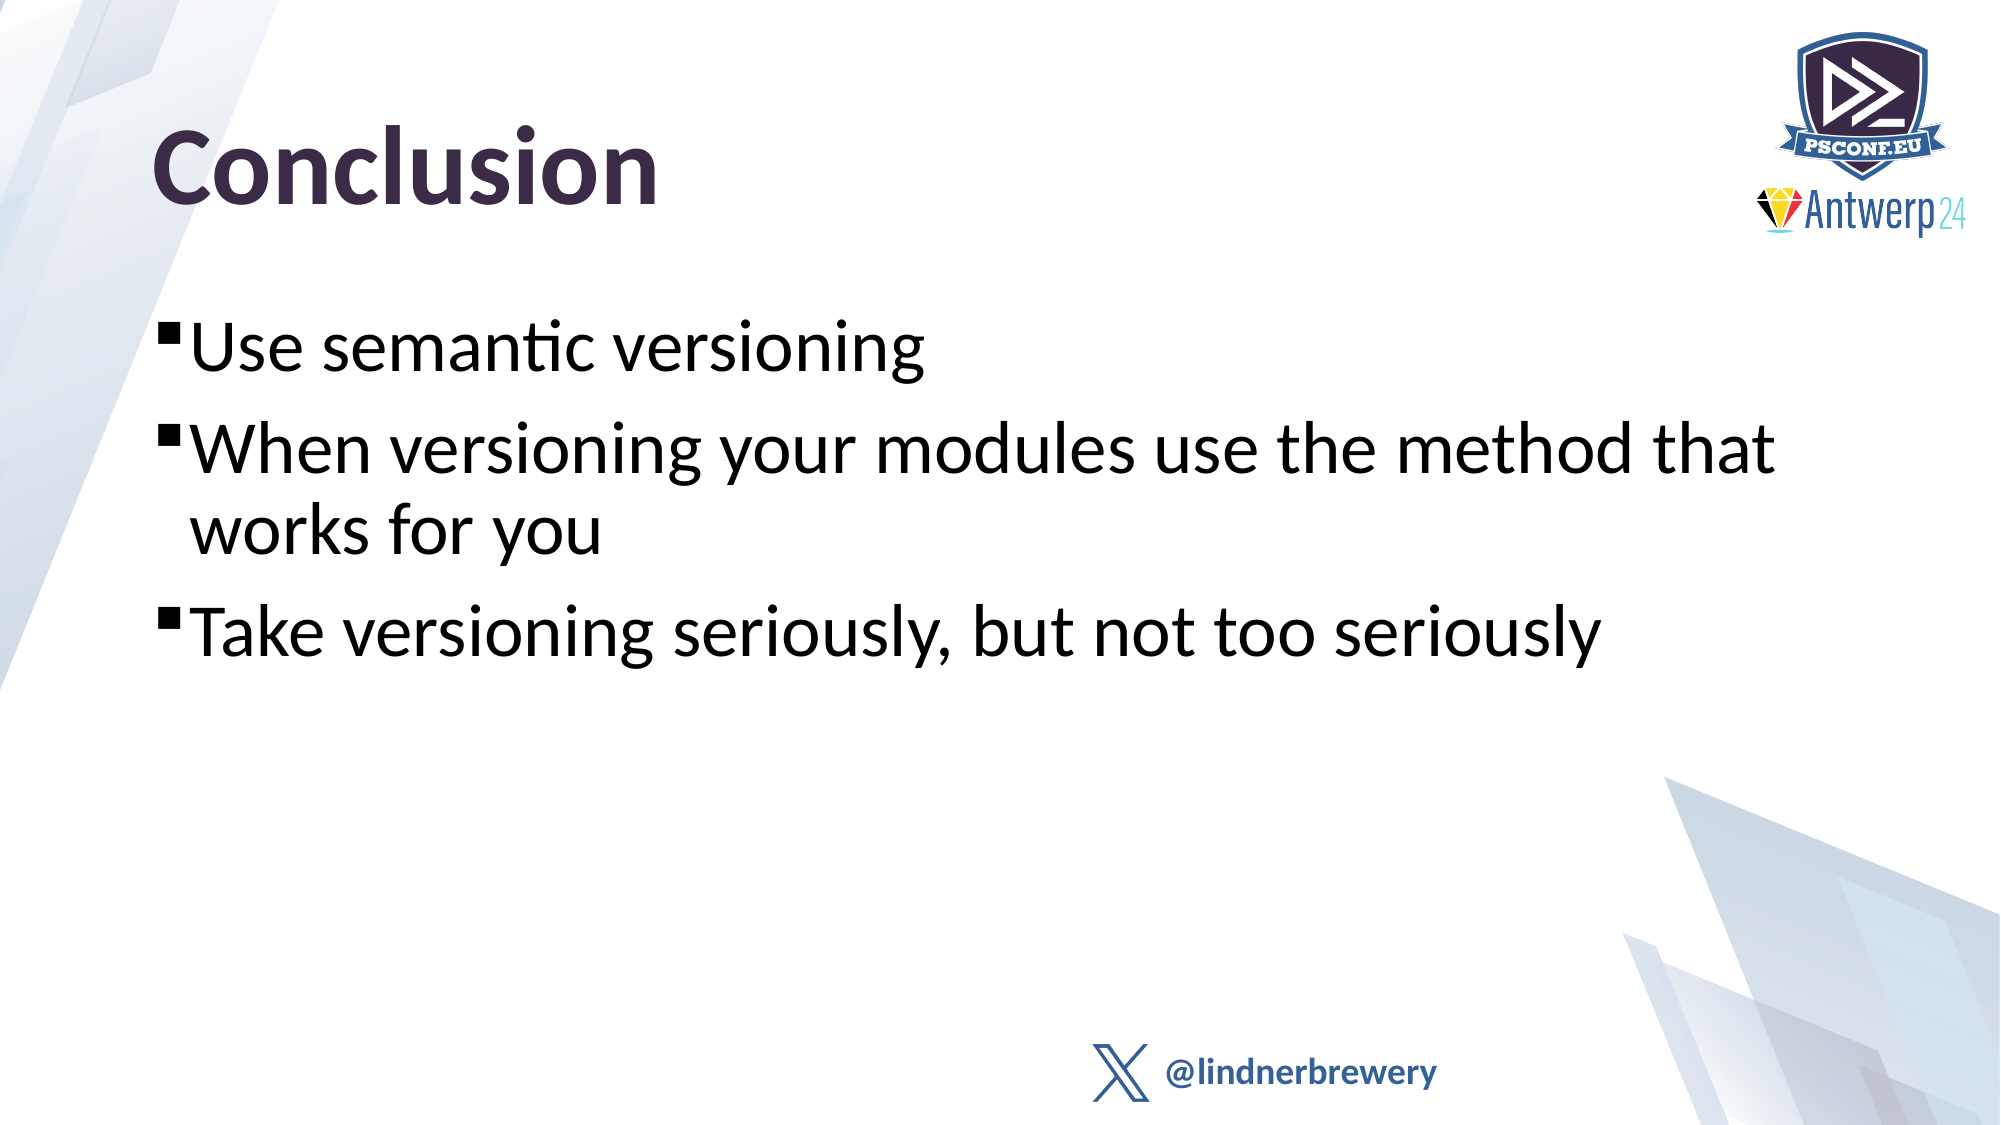

# Conclusion
Use semantic versioning
When versioning your modules use the method that works for you
Take versioning seriously, but not too seriously